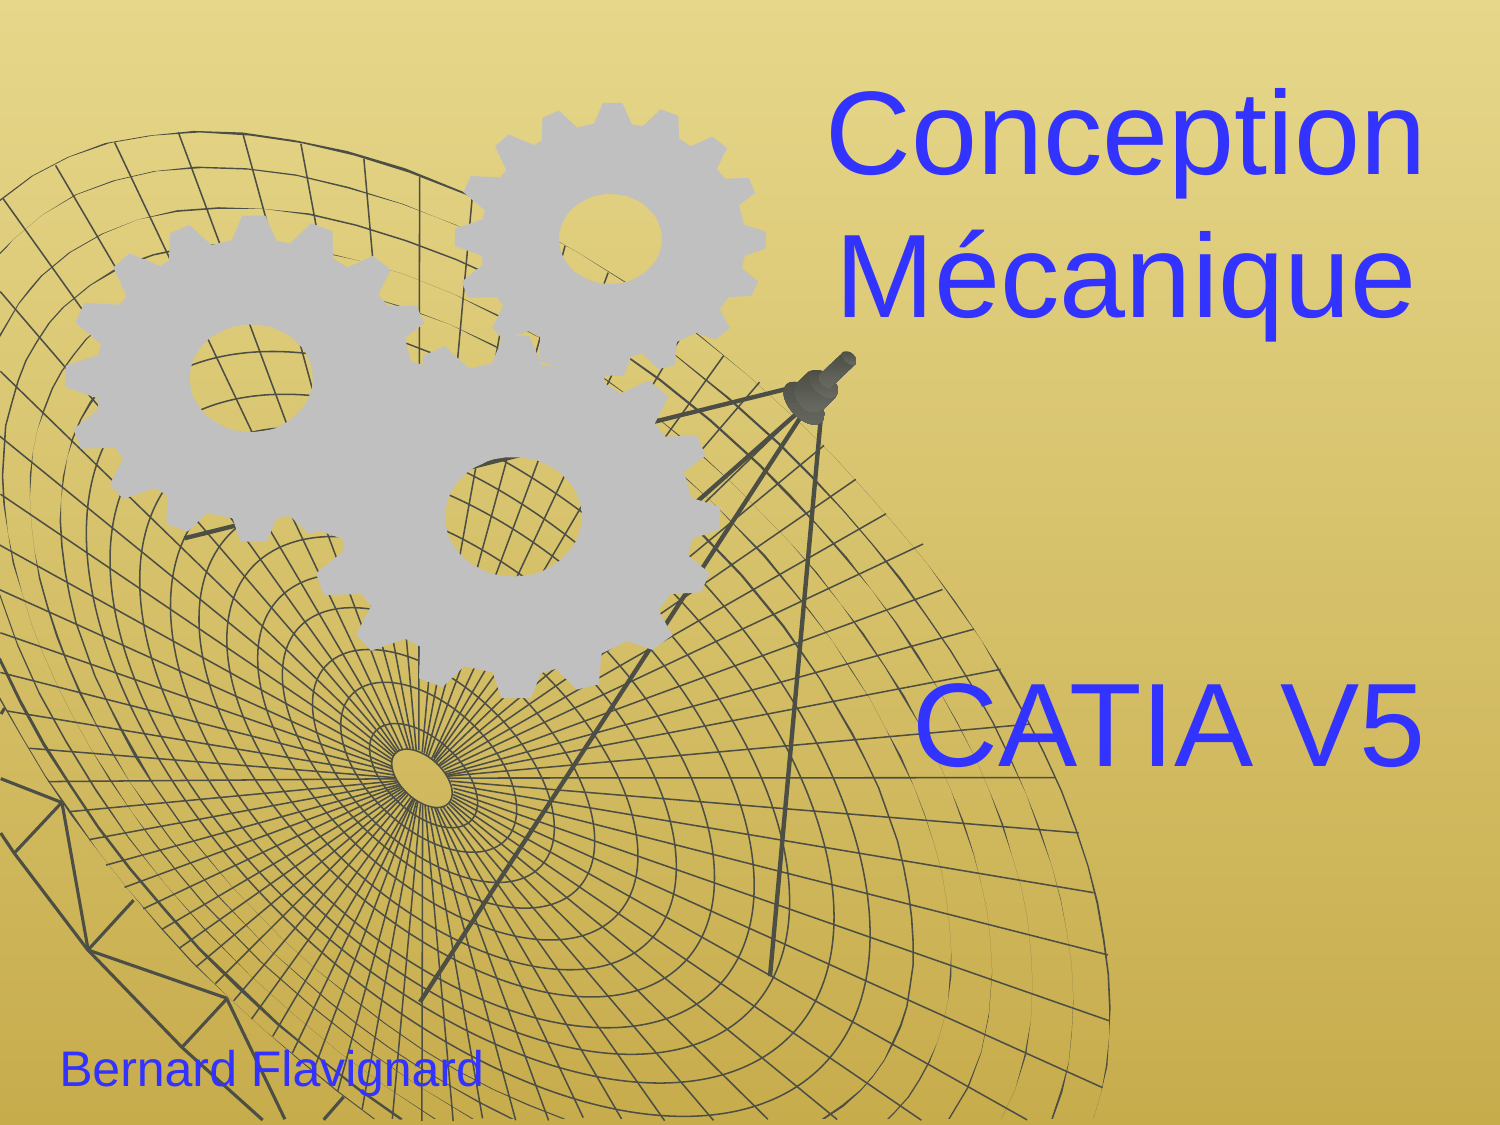

# Conception Mécanique

CATIA V5
Bernard Flavignard